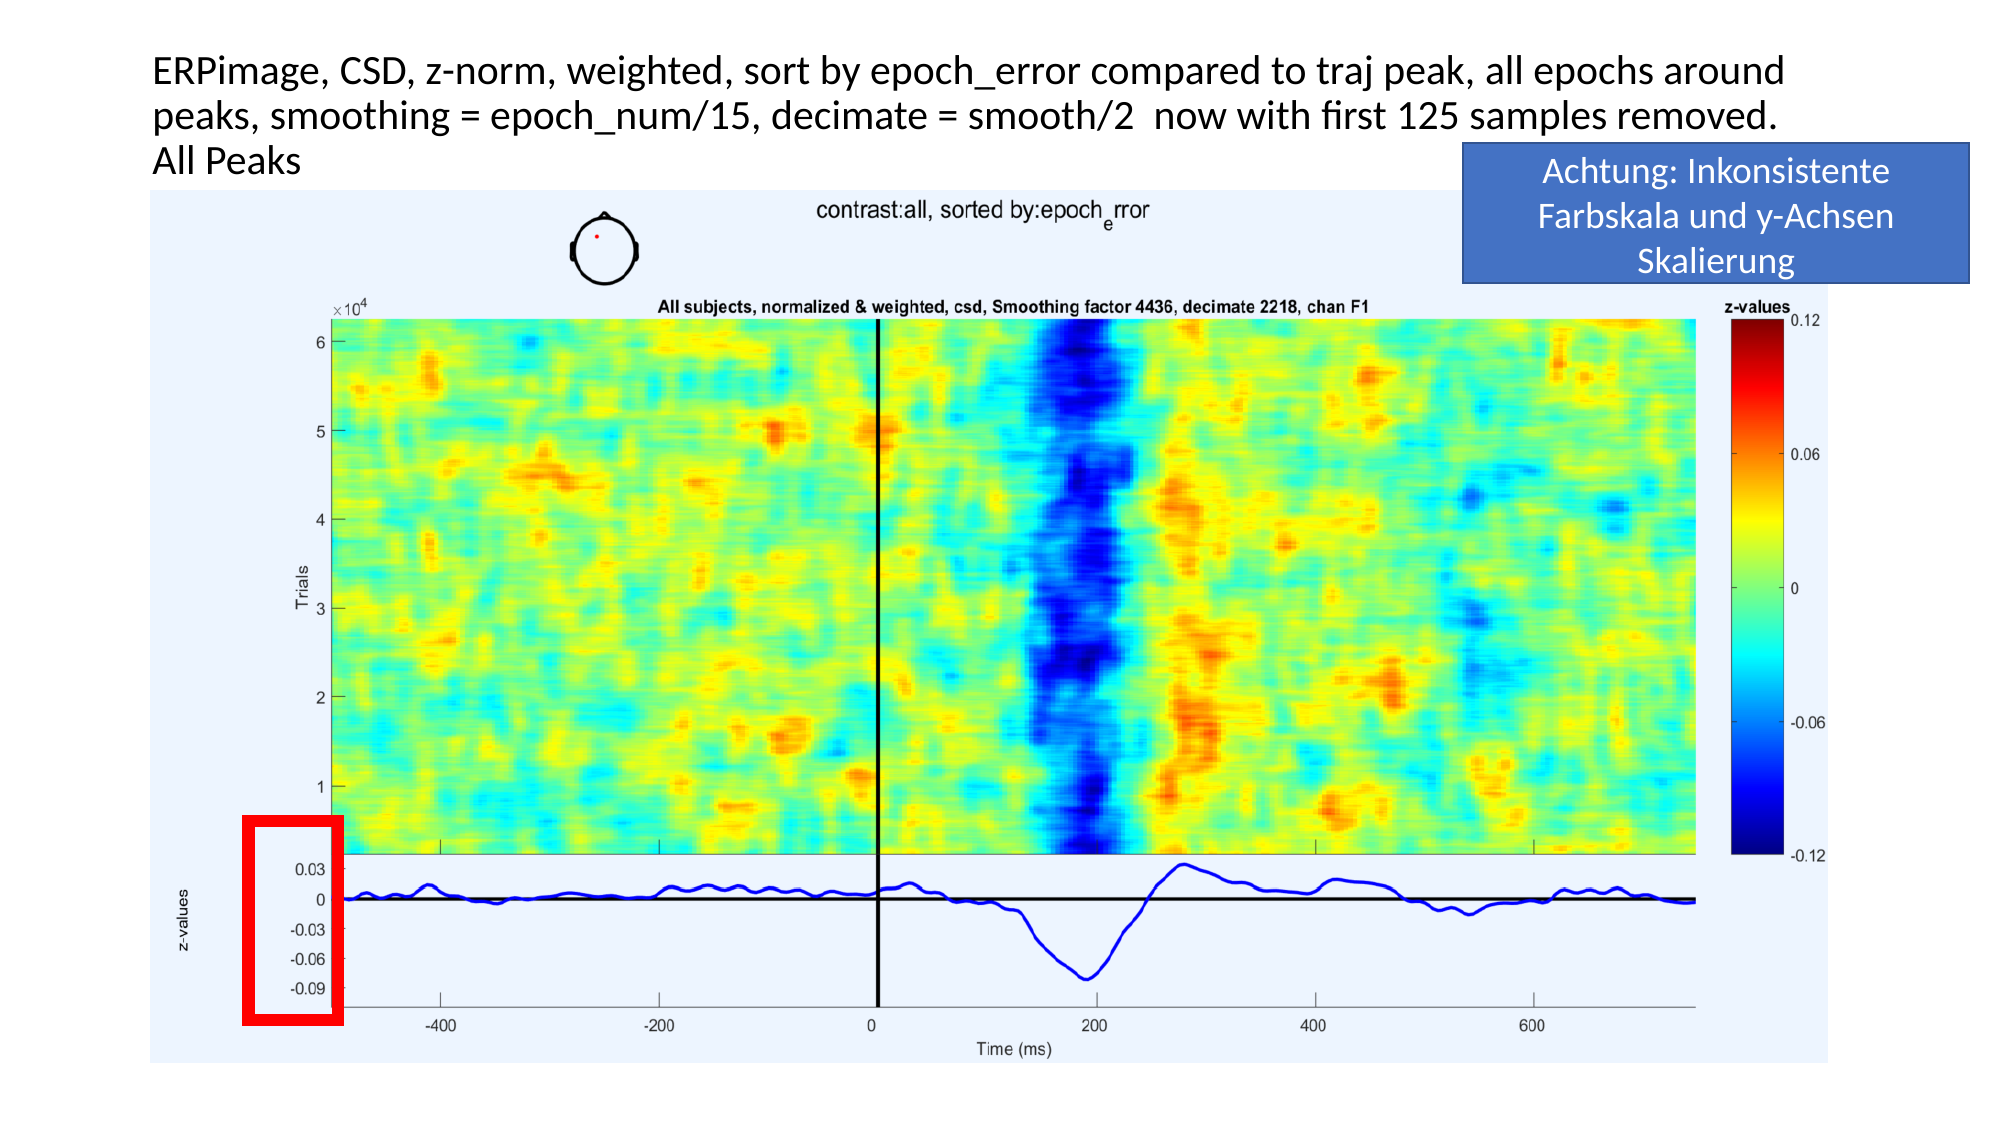

# ERPimage, CSD, z-norm, weighted, sort by epoch_error compared to traj peak, all epochs around peaks, smoothing = epoch_num/15, decimate = smooth/2  now with first 125 samples removed. All Peaks
Achtung: Inkonsistente Farbskala und y-Achsen Skalierung